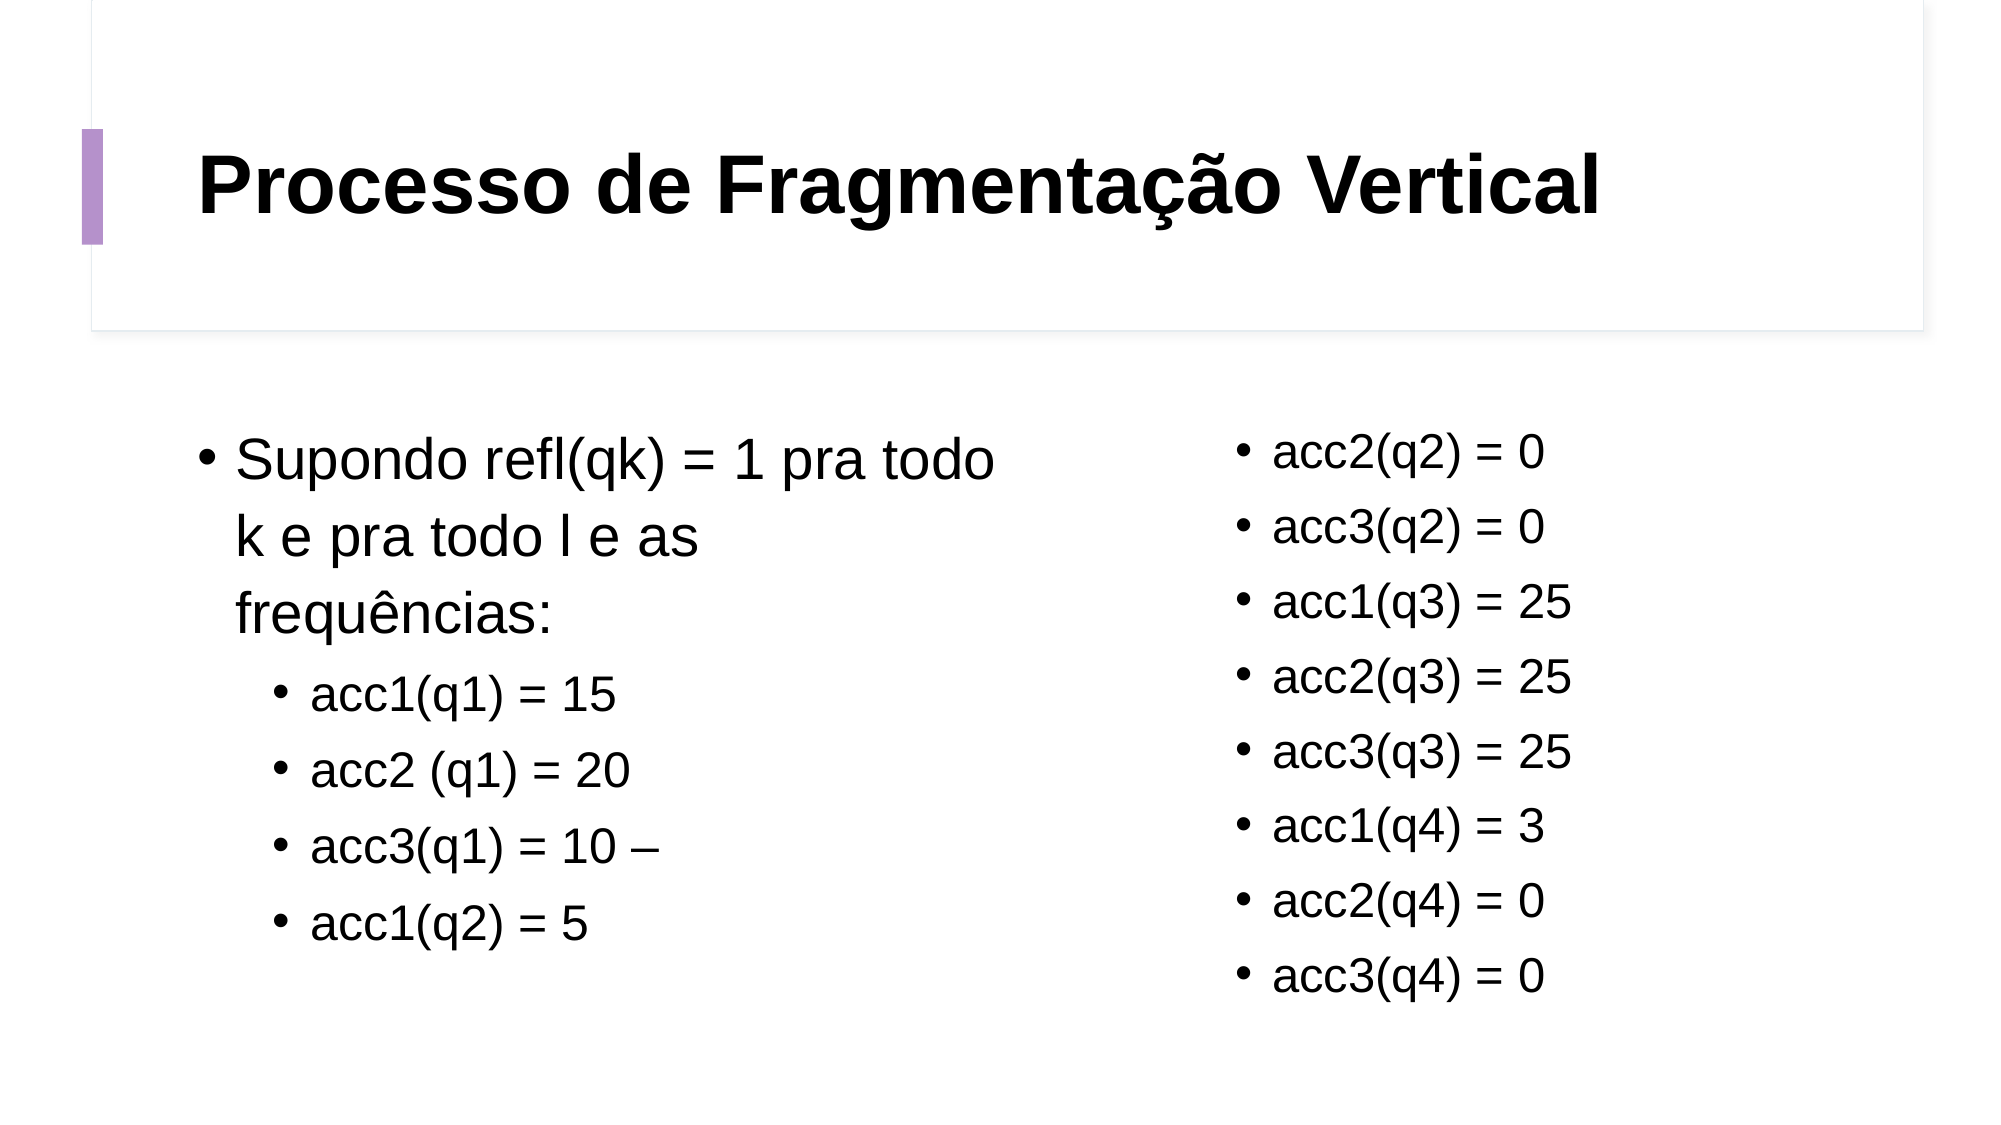

# Processo de Fragmentação Vertical
Supondo refl(qk) = 1 pra todo k e pra todo l e as frequências:
acc1(q1) = 15
acc2 (q1) = 20
acc3(q1) = 10 –
acc1(q2) = 5
acc2(q2) = 0
acc3(q2) = 0
acc1(q3) = 25
acc2(q3) = 25
acc3(q3) = 25
acc1(q4) = 3
acc2(q4) = 0
acc3(q4) = 0